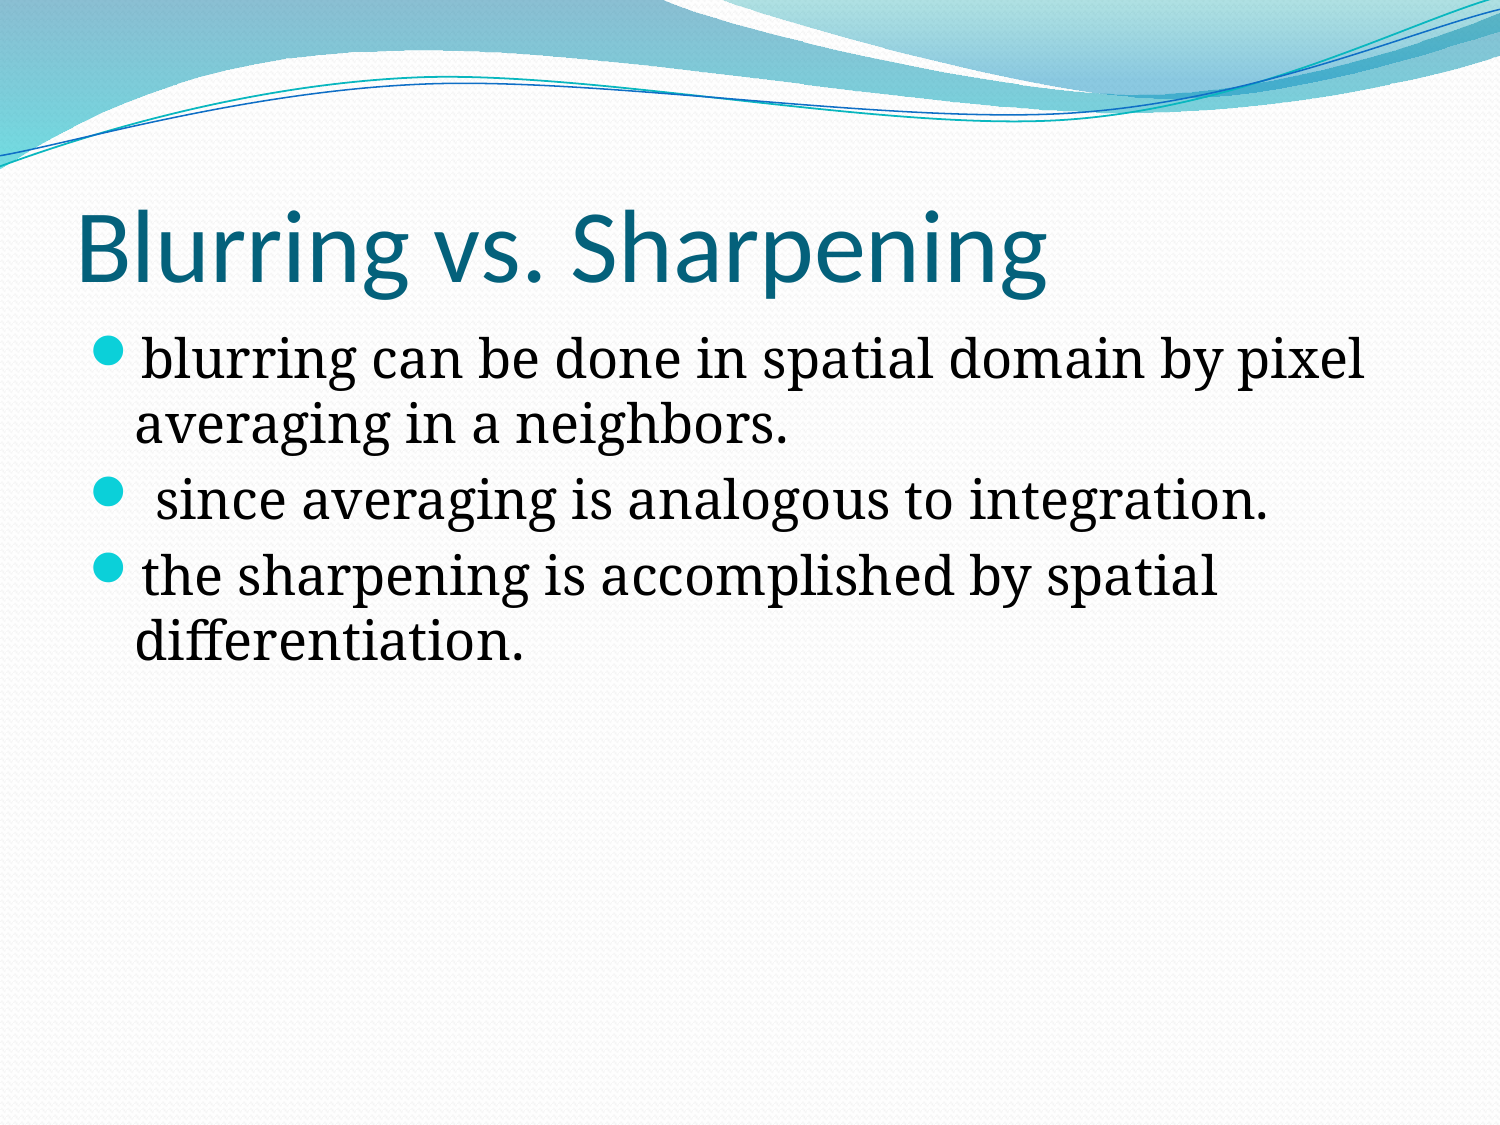

# Blurring vs. Sharpening
blurring can be done in spatial domain by pixel averaging in a neighbors.
 since averaging is analogous to integration.
the sharpening is accomplished by spatial differentiation.